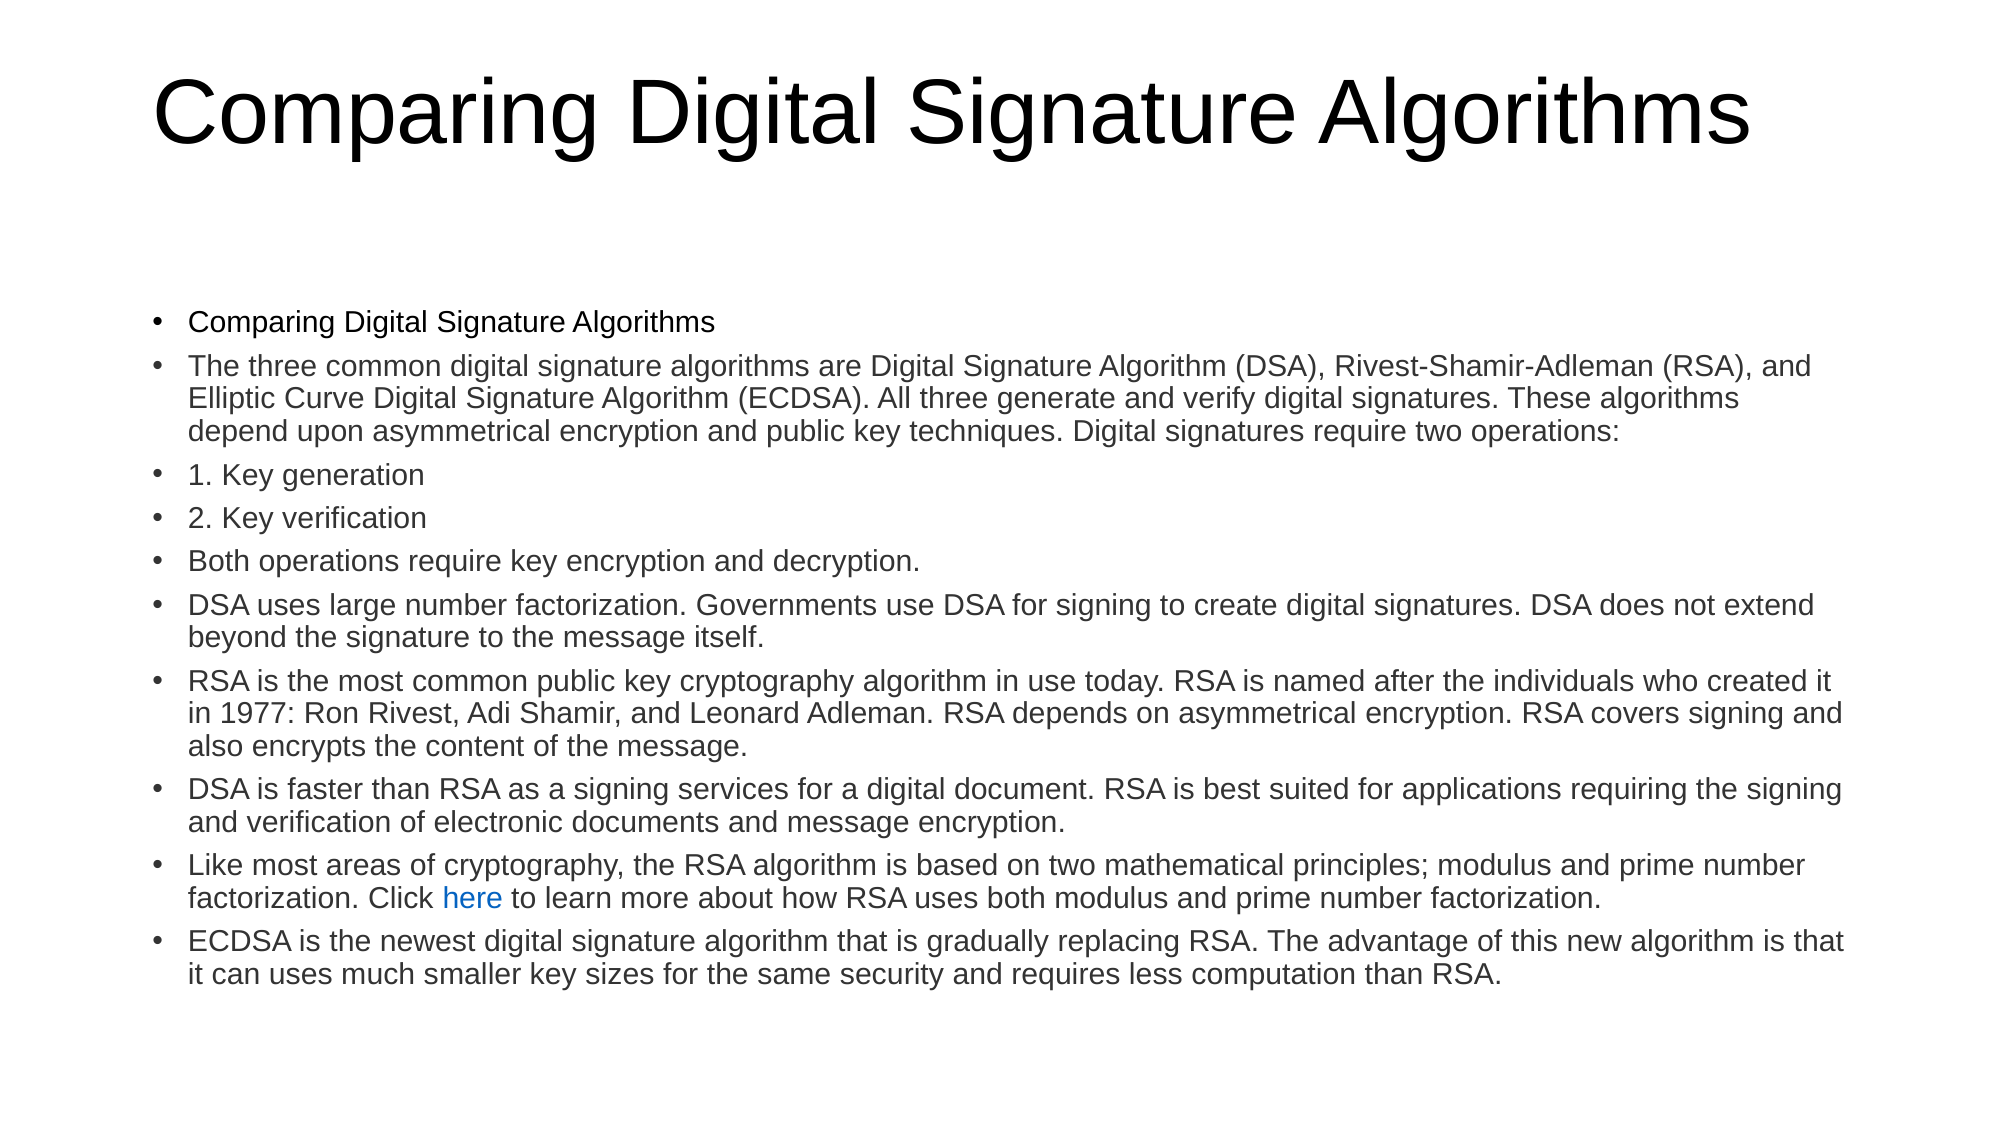

# Comparing Digital Signature Algorithms
Comparing Digital Signature Algorithms
The three common digital signature algorithms are Digital Signature Algorithm (DSA), Rivest-Shamir-Adleman (RSA), and Elliptic Curve Digital Signature Algorithm (ECDSA). All three generate and verify digital signatures. These algorithms depend upon asymmetrical encryption and public key techniques. Digital signatures require two operations:
1. Key generation
2. Key verification
Both operations require key encryption and decryption.
DSA uses large number factorization. Governments use DSA for signing to create digital signatures. DSA does not extend beyond the signature to the message itself.
RSA is the most common public key cryptography algorithm in use today. RSA is named after the individuals who created it in 1977: Ron Rivest, Adi Shamir, and Leonard Adleman. RSA depends on asymmetrical encryption. RSA covers signing and also encrypts the content of the message.
DSA is faster than RSA as a signing services for a digital document. RSA is best suited for applications requiring the signing and verification of electronic documents and message encryption.
Like most areas of cryptography, the RSA algorithm is based on two mathematical principles; modulus and prime number factorization. Click here to learn more about how RSA uses both modulus and prime number factorization.
ECDSA is the newest digital signature algorithm that is gradually replacing RSA. The advantage of this new algorithm is that it can uses much smaller key sizes for the same security and requires less computation than RSA.